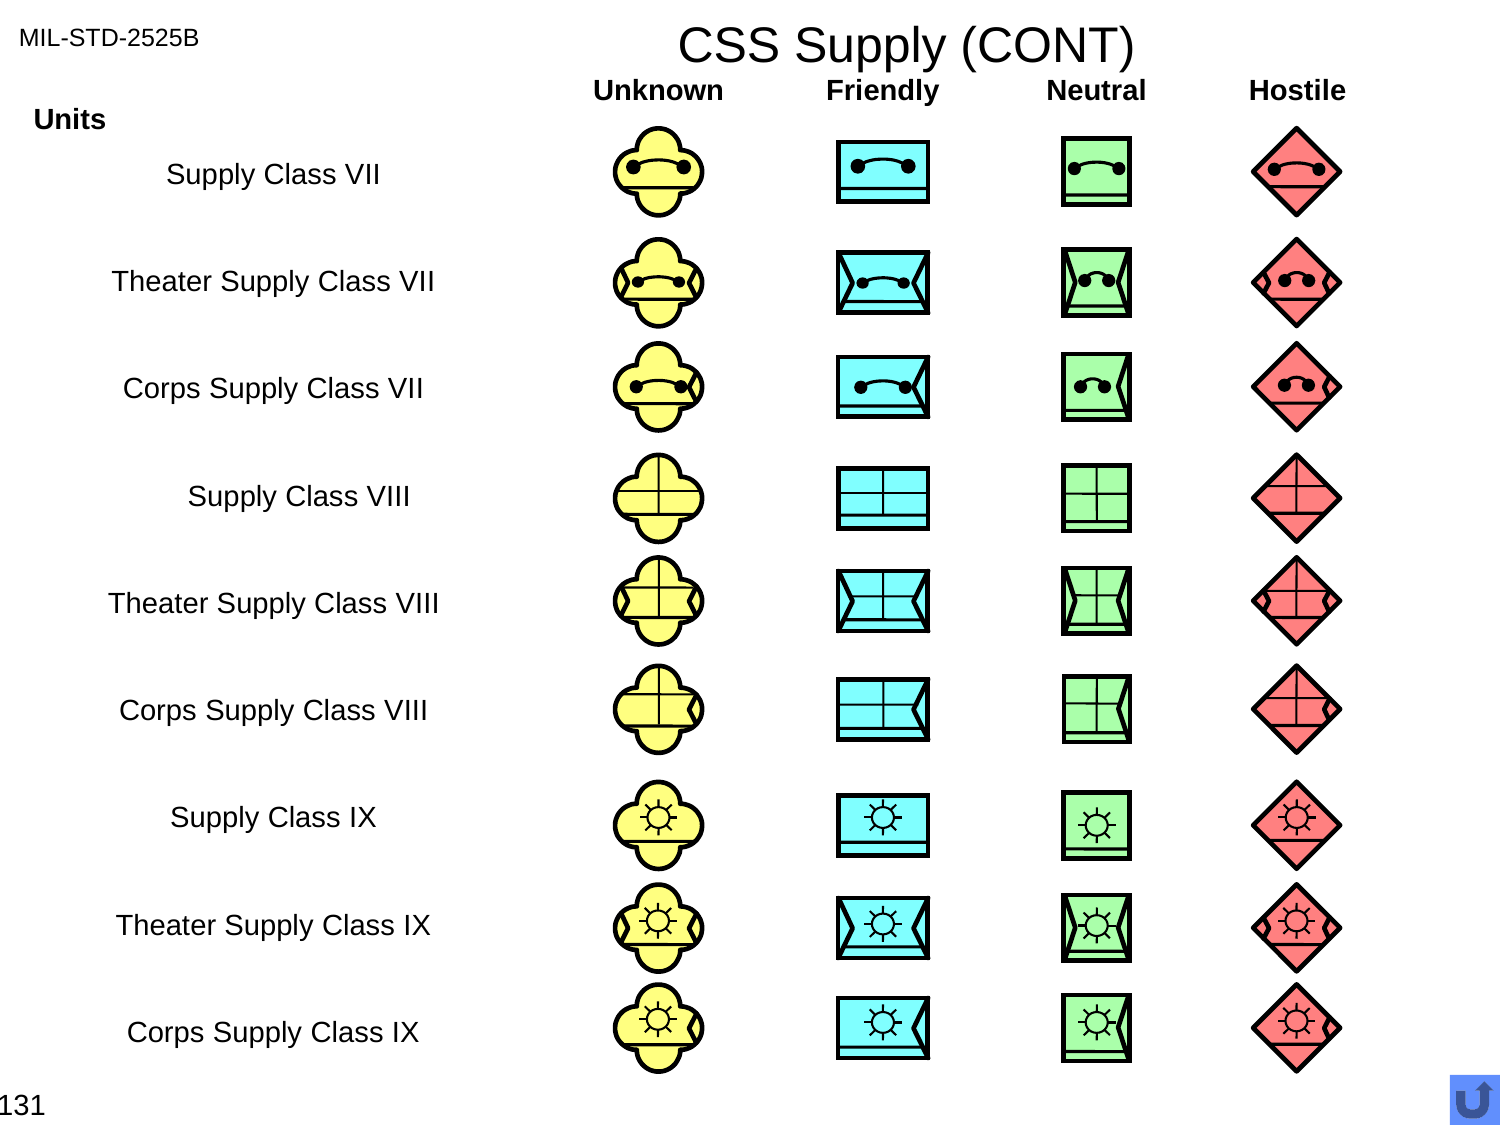

# CSS Supply (CONT)
MIL-STD-2525B
Unknown
Friendly
Neutral
Hostile
Units

Supply Class VII

Theater Supply Class VII

Corps Supply Class VII

Supply Class VIII

Theater Supply Class VIII

Corps Supply Class VIII

Supply Class IX

Theater Supply Class IX

Corps Supply Class IX
131